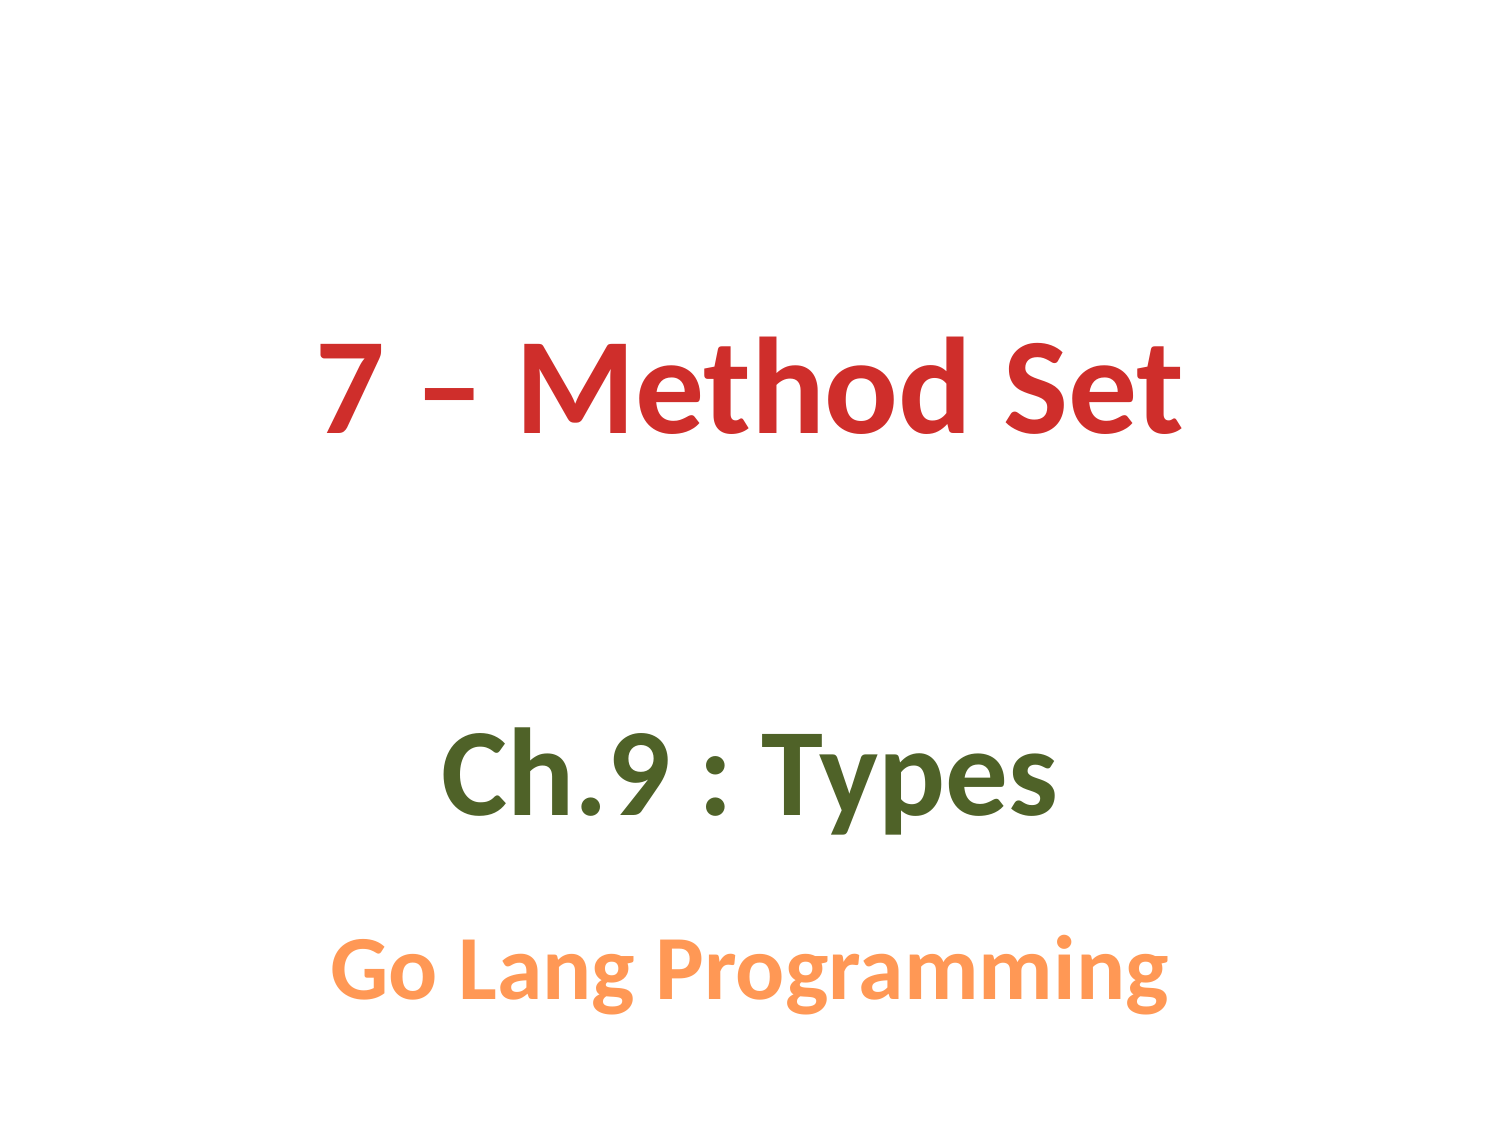

7 – Method Set
Ch.9 : Types
Go Lang Programming